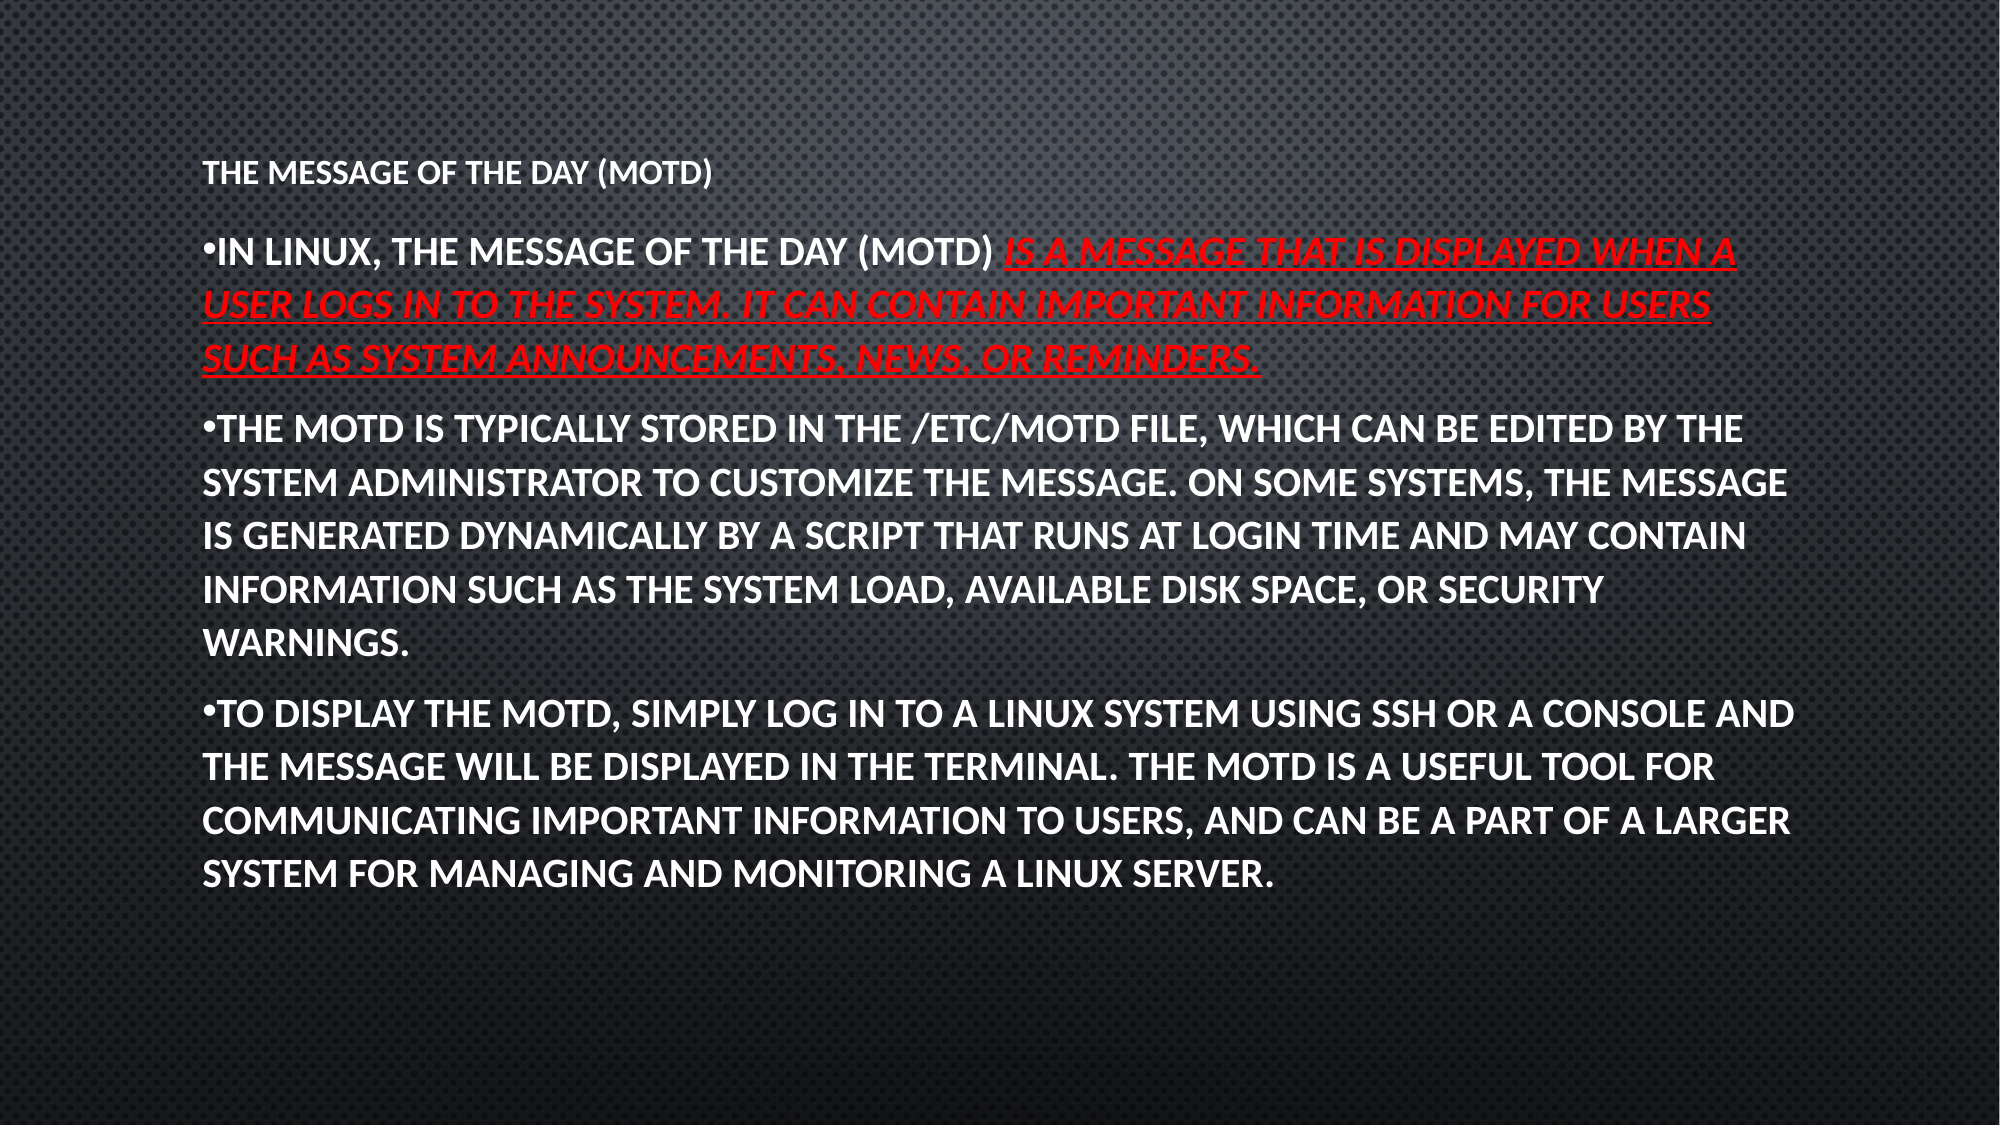

# the Message of the Day (MOTD)
In Linux, the Message of the Day (MOTD) is a message that is displayed when a user logs in to the system. It can contain important information for users such as system announcements, news, or reminders.
The MOTD is typically stored in the /etc/motd file, which can be edited by the system administrator to customize the message. On some systems, the message is generated dynamically by a script that runs at login time and may contain information such as the system load, available disk space, or security warnings.
To display the MOTD, simply log in to a Linux system using SSH or a console and the message will be displayed in the terminal. The MOTD is a useful tool for communicating important information to users, and can be a part of a larger system for managing and monitoring a Linux server.